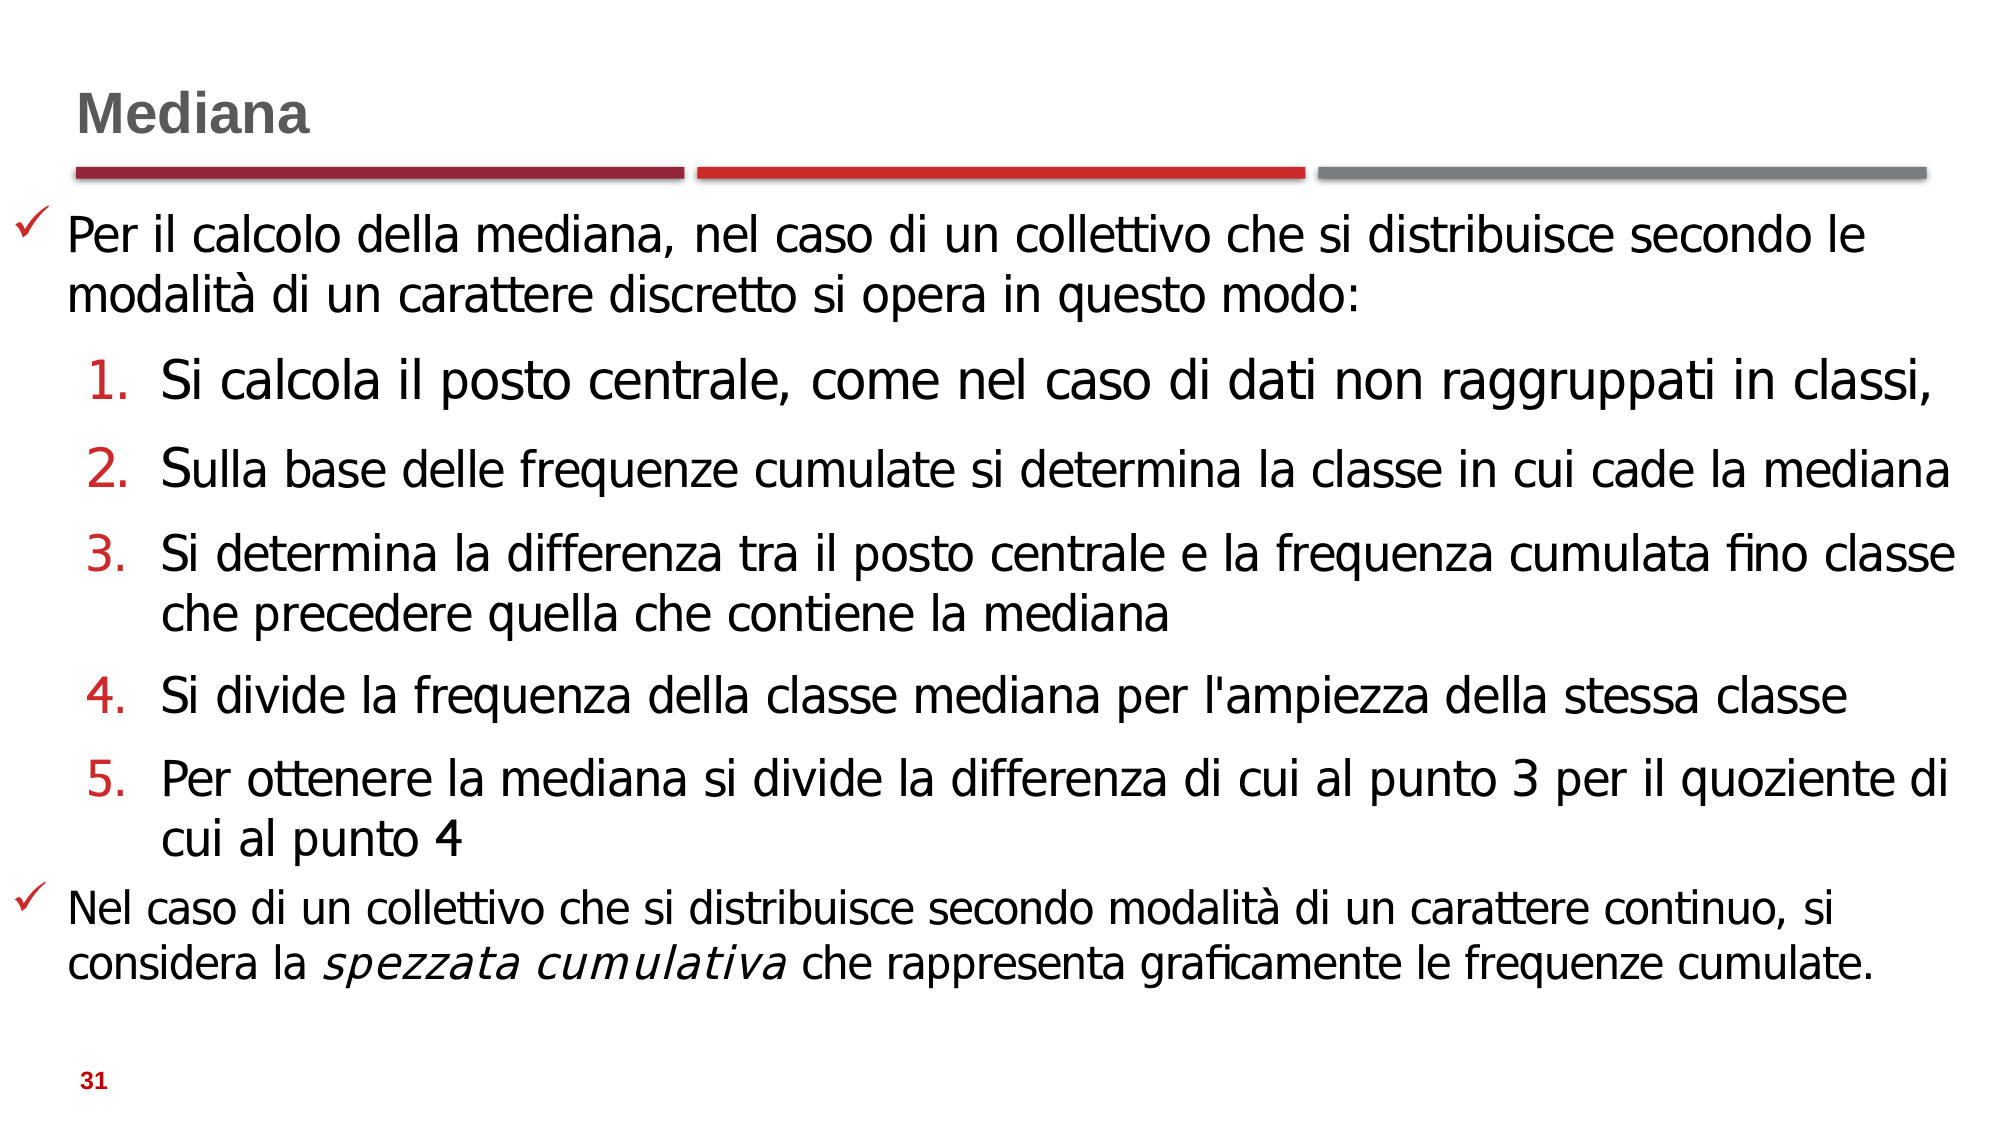

# Mediana
Per il calcolo della mediana, nel caso di un collettivo che si distribuisce secondo le modalità di un carattere discretto si opera in questo modo:
Si calcola il posto centrale, come nel caso di dati non raggruppati in classi,
Sulla base delle frequenze cumulate si determina la classe in cui cade la mediana
Si determina la differenza tra il posto centrale e la frequenza cumulata fino classe che precedere quella che contiene la mediana
Si divide la frequenza della classe mediana per l'ampiezza della stessa classe
Per ottenere la mediana si divide la differenza di cui al punto 3 per il quoziente di cui al punto 4
Nel caso di un collettivo che si distribuisce secondo modalità di un carattere continuo, si considera la spezzata cumulativa che rappresenta graficamente le frequenze cumulate.

31